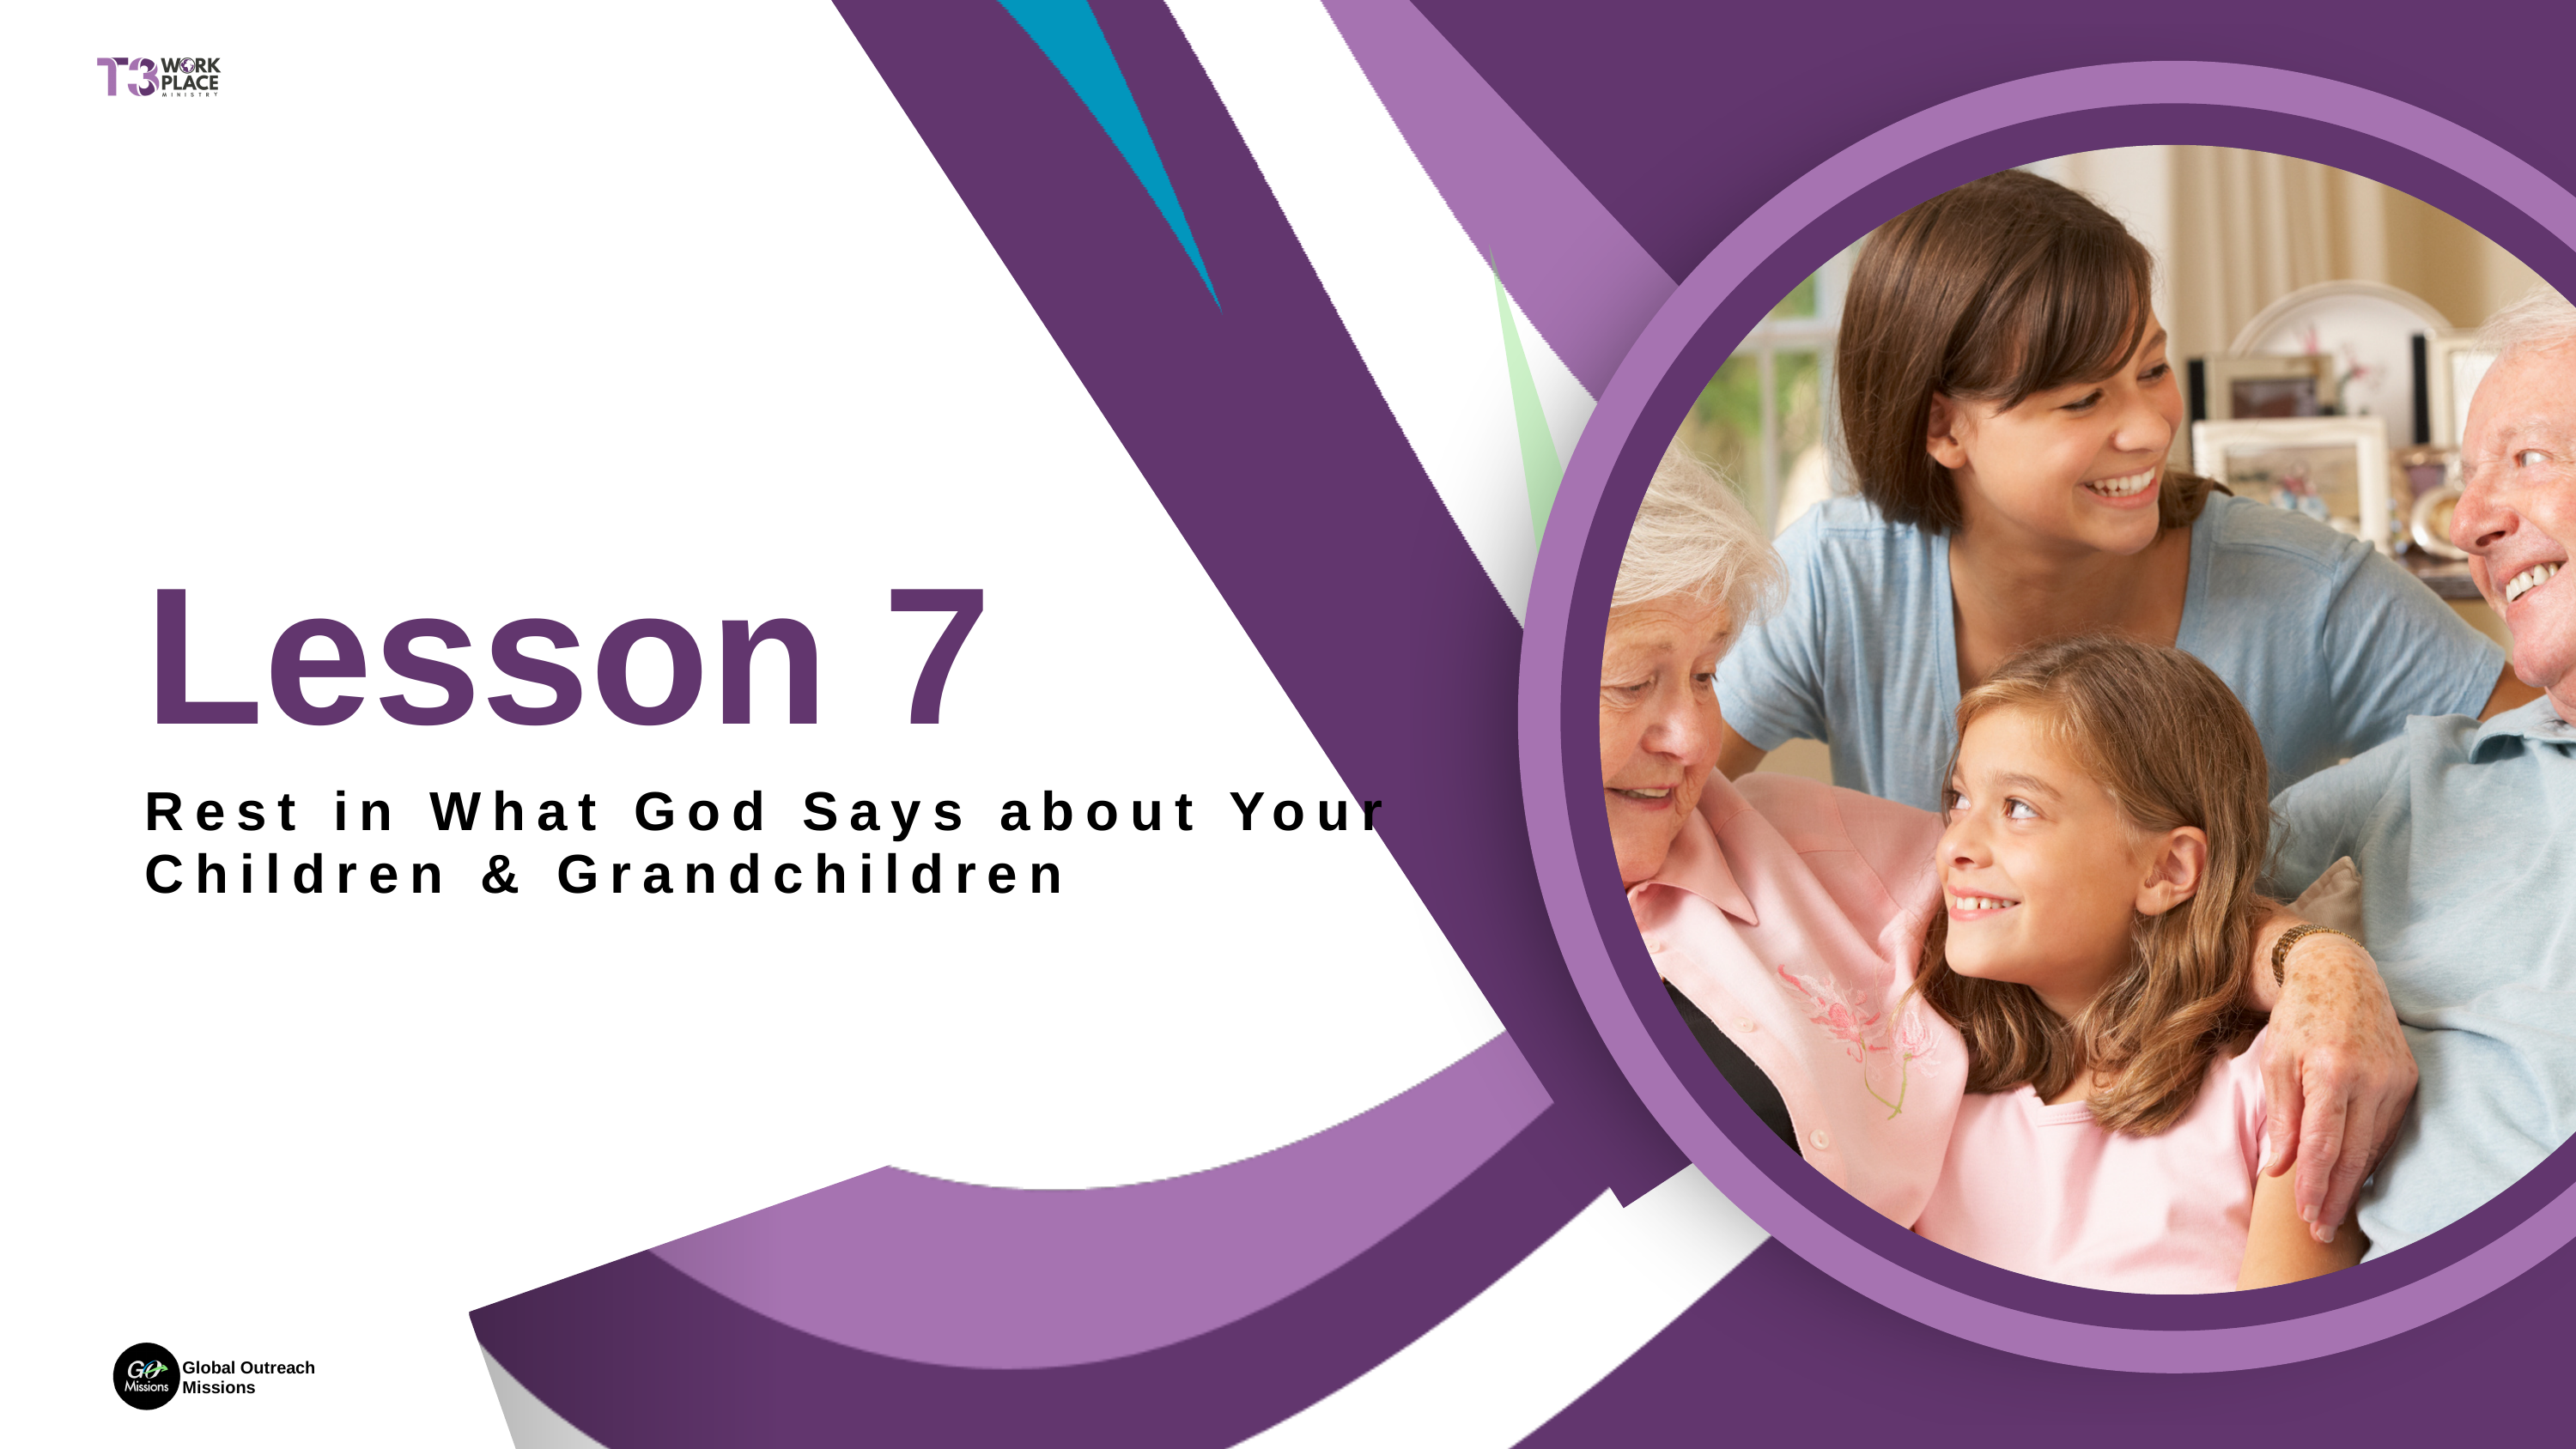

Global Outreach
Missions

Lesson 7
Rest in What God Says about Your Children & Grandchildren